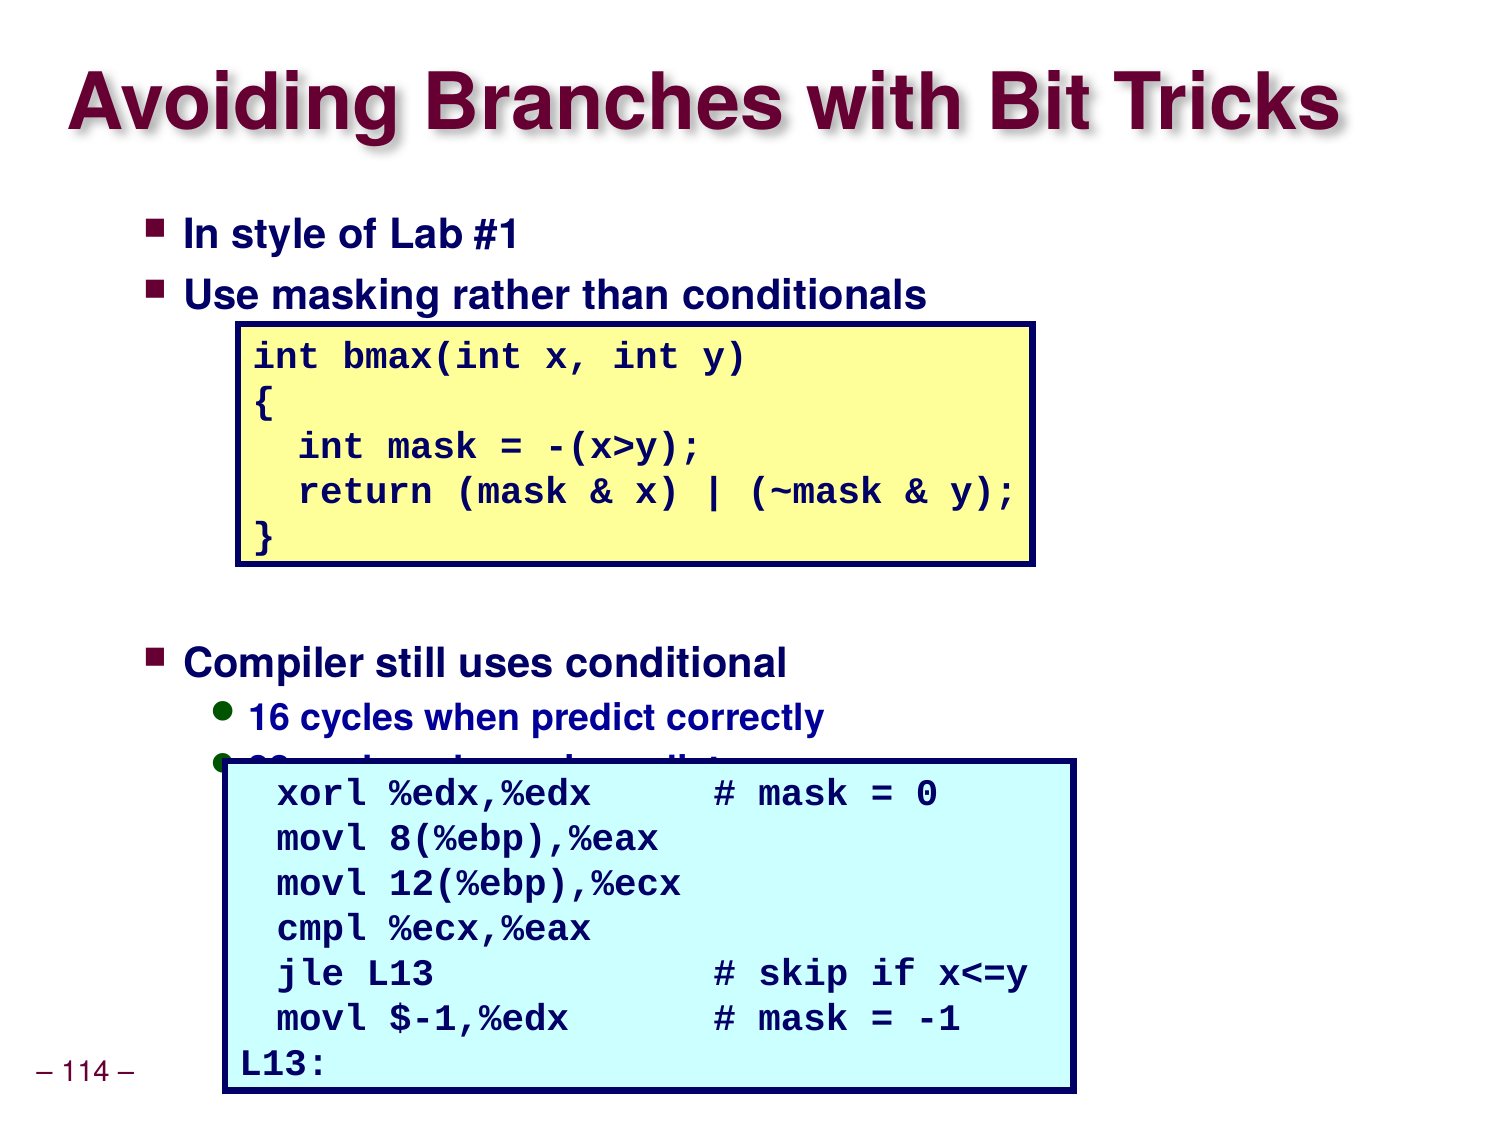

# Avoiding Branches with Bit Tricks
In style of Lab #1
Use masking rather than conditionals

Compiler still uses conditional
16 cycles when predict correctly
32 cycles when mispredict

int bmax(int x, int y)
{
  int mask = -(x>y);
  return (mask & x) | (~mask & y);
}
	xorl %edx,%edx	# mask = 0
	movl 8(%ebp),%eax
	movl 12(%ebp),%ecx
	cmpl %ecx,%eax
	jle L13	# skip if x<=y
	movl $-1,%edx	# mask = -1
L13: